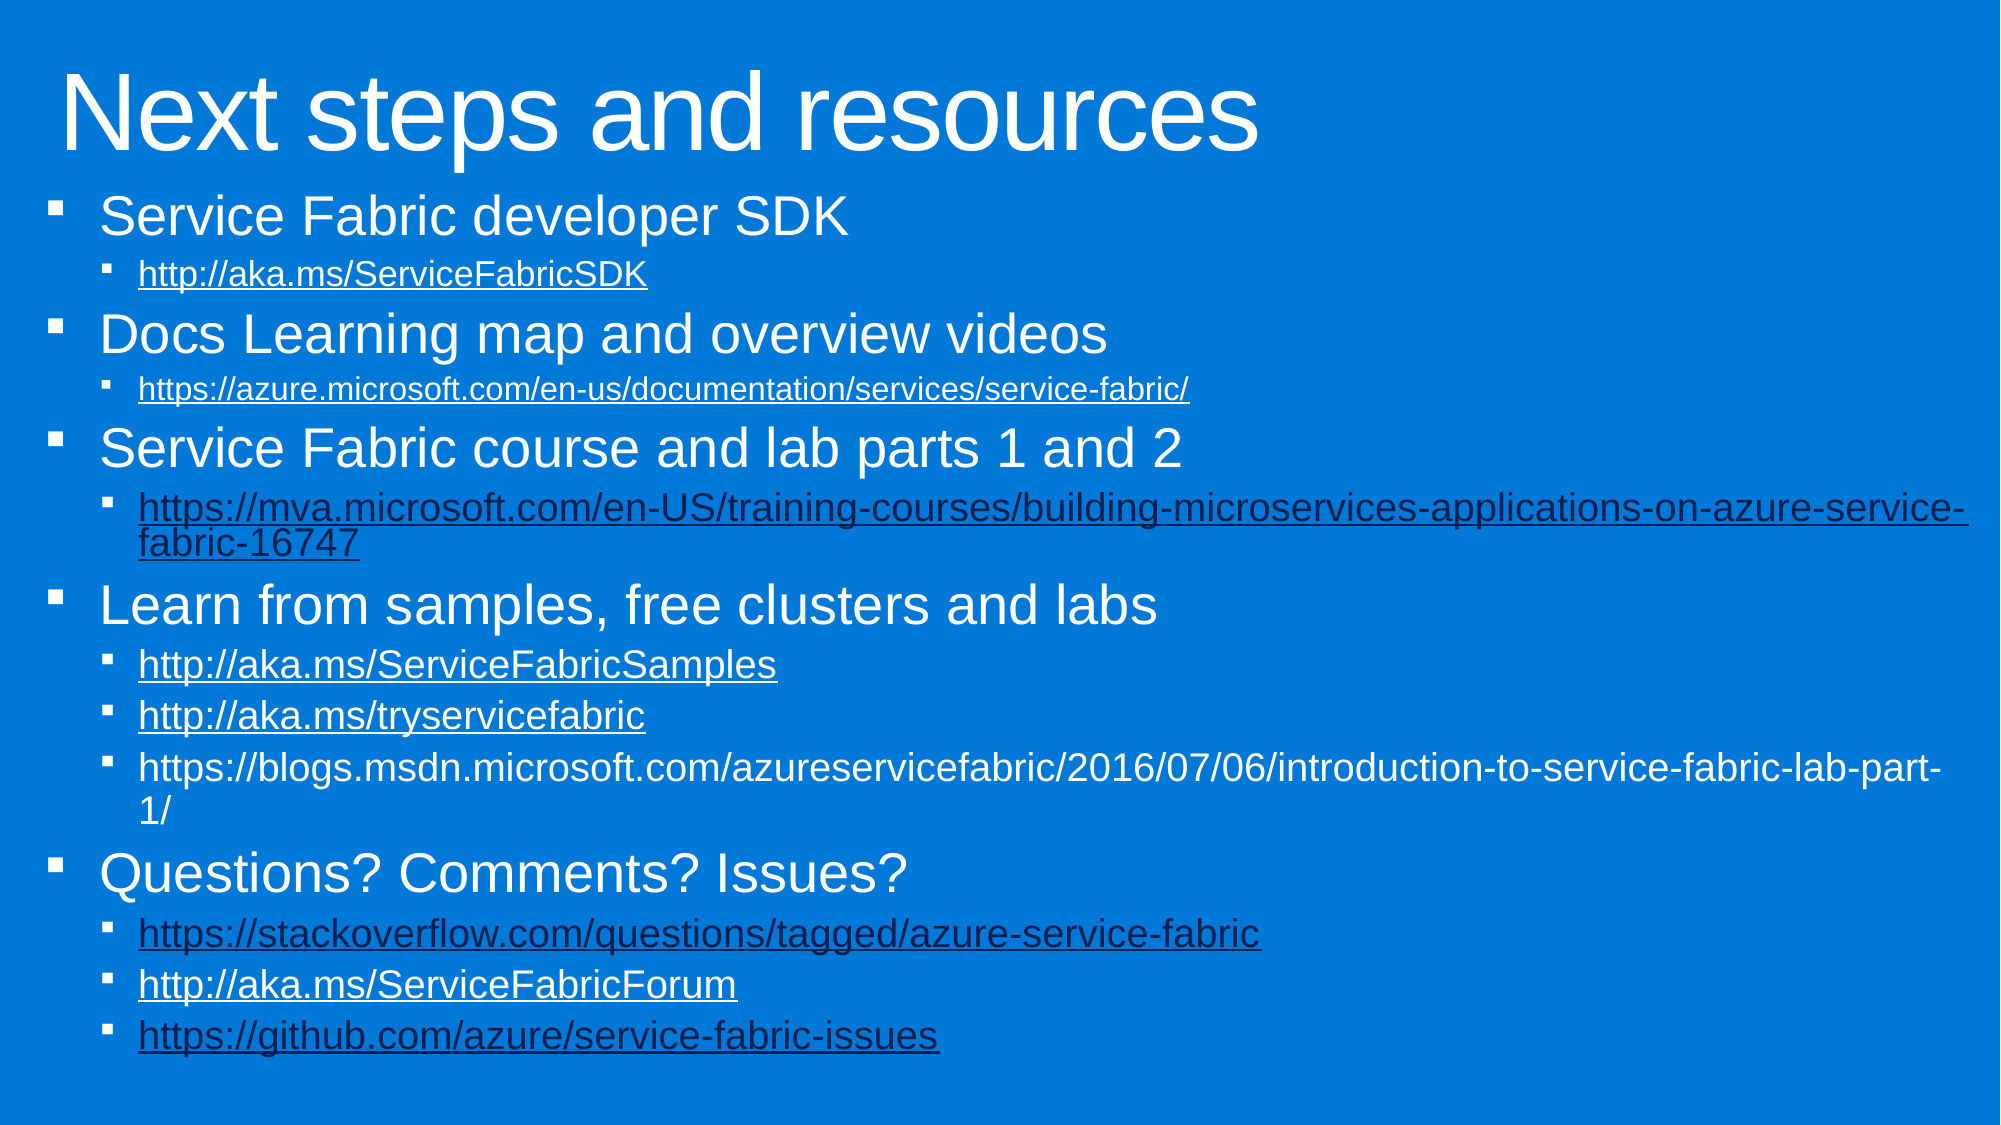

Next steps and resources
Service Fabric developer SDK
http://aka.ms/ServiceFabricSDK
Docs Learning map and overview videos
https://azure.microsoft.com/en-us/documentation/services/service-fabric/
Service Fabric course and lab parts 1 and 2
https://mva.microsoft.com/en-US/training-courses/building-microservices-applications-on-azure-service-fabric-16747
Learn from samples, free clusters and labs
http://aka.ms/ServiceFabricSamples
http://aka.ms/tryservicefabric
https://blogs.msdn.microsoft.com/azureservicefabric/2016/07/06/introduction-to-service-fabric-lab-part-1/
Questions? Comments? Issues?
https://stackoverflow.com/questions/tagged/azure-service-fabric
http://aka.ms/ServiceFabricForum
https://github.com/azure/service-fabric-issues